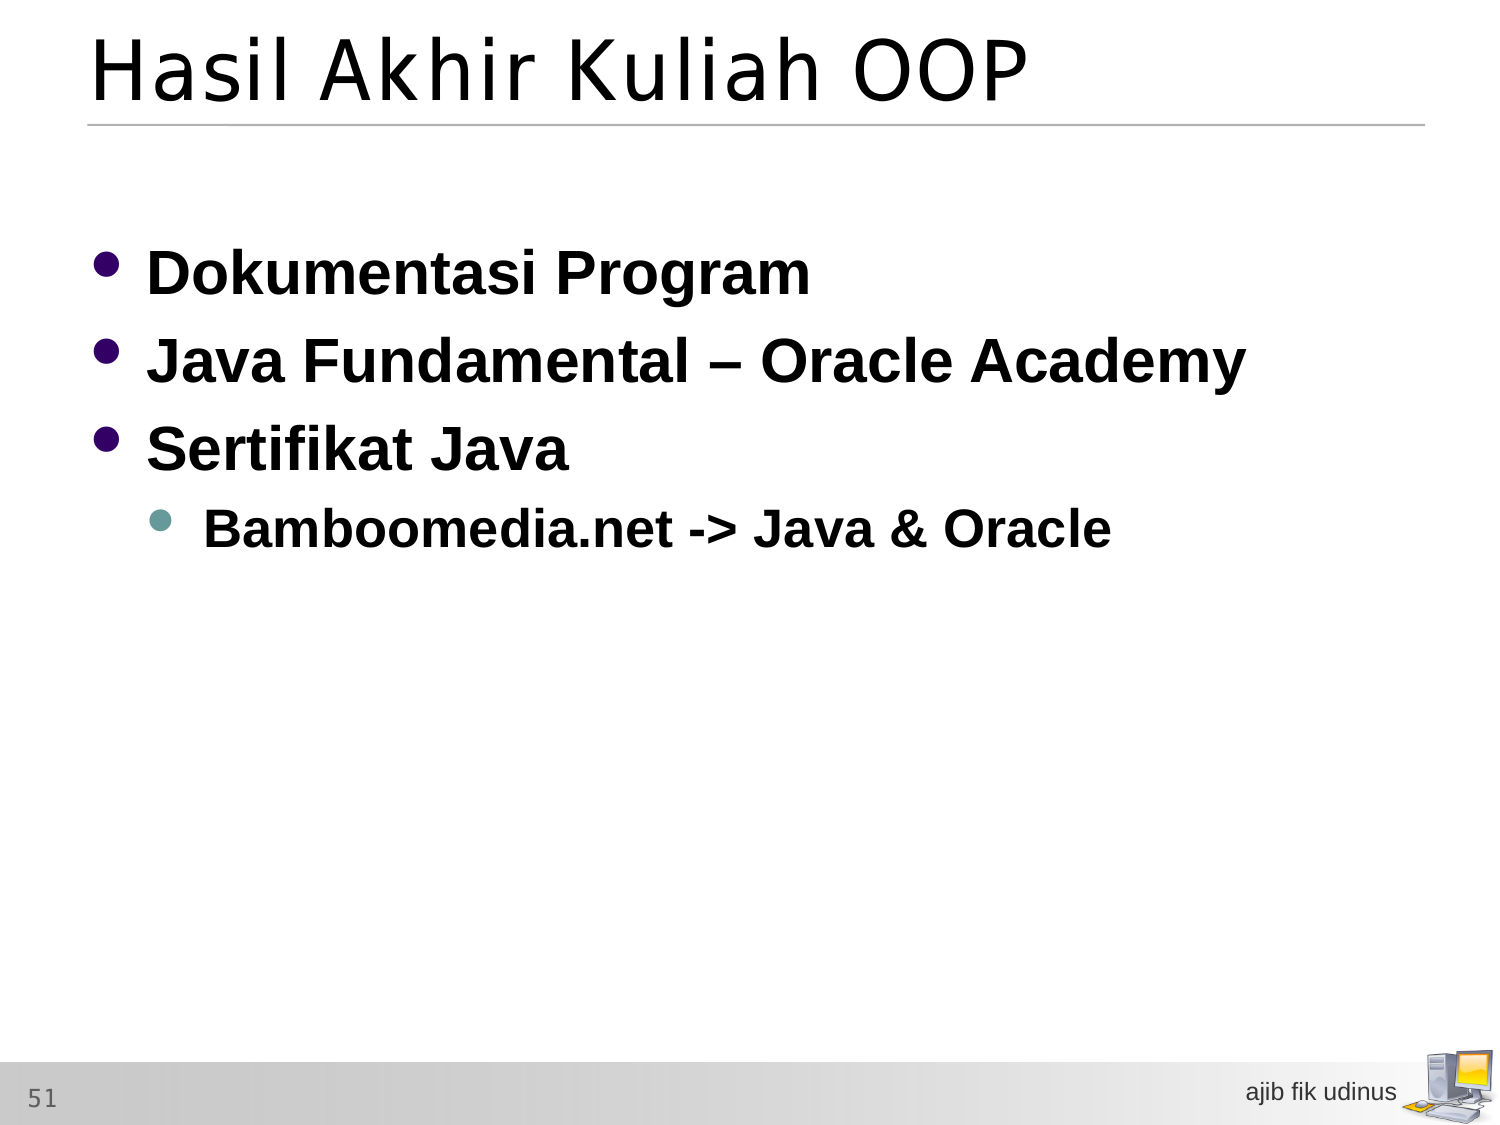

# Hasil Akhir Kuliah OOP
Dokumentasi Program
Java Fundamental – Oracle Academy
Sertifikat Java
Bamboomedia.net -> Java & Oracle

ajib fik udinus
51